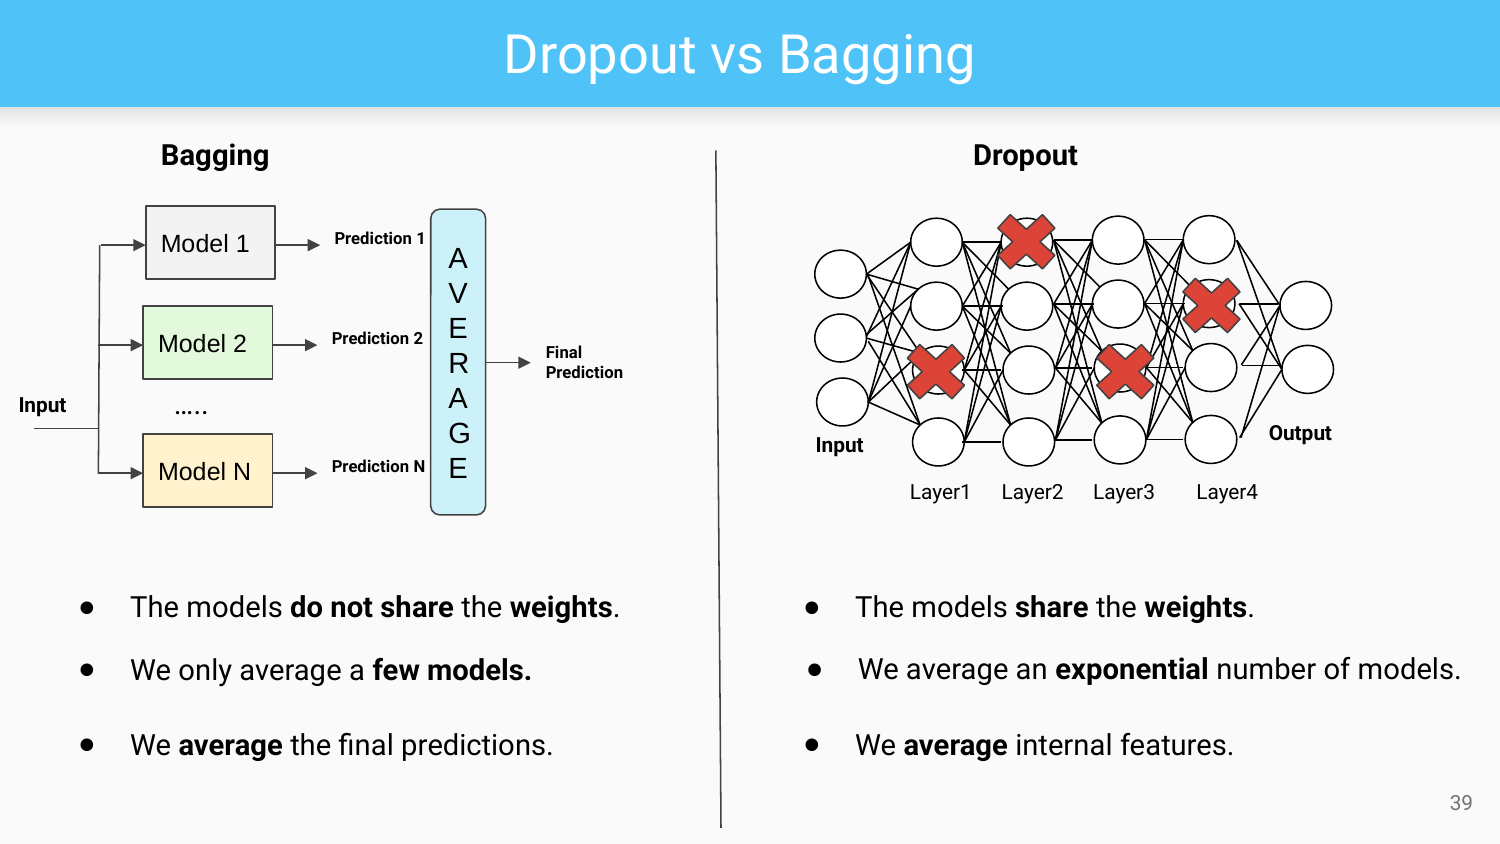

# Dropout vs Bagging
Bagging
Dropout

Model 1
A
V
E
R
A
G
E

Output
Input
Layer1
Layer2
Layer3
Layer4
Prediction 1

Model 2
Prediction 2
Final
Prediction

…..
Input
Model N
Prediction N
The models do not share the weights.
The models share the weights.
We average an exponential number of models.
We only average a few models.
We average the final predictions.
We average internal features.
39